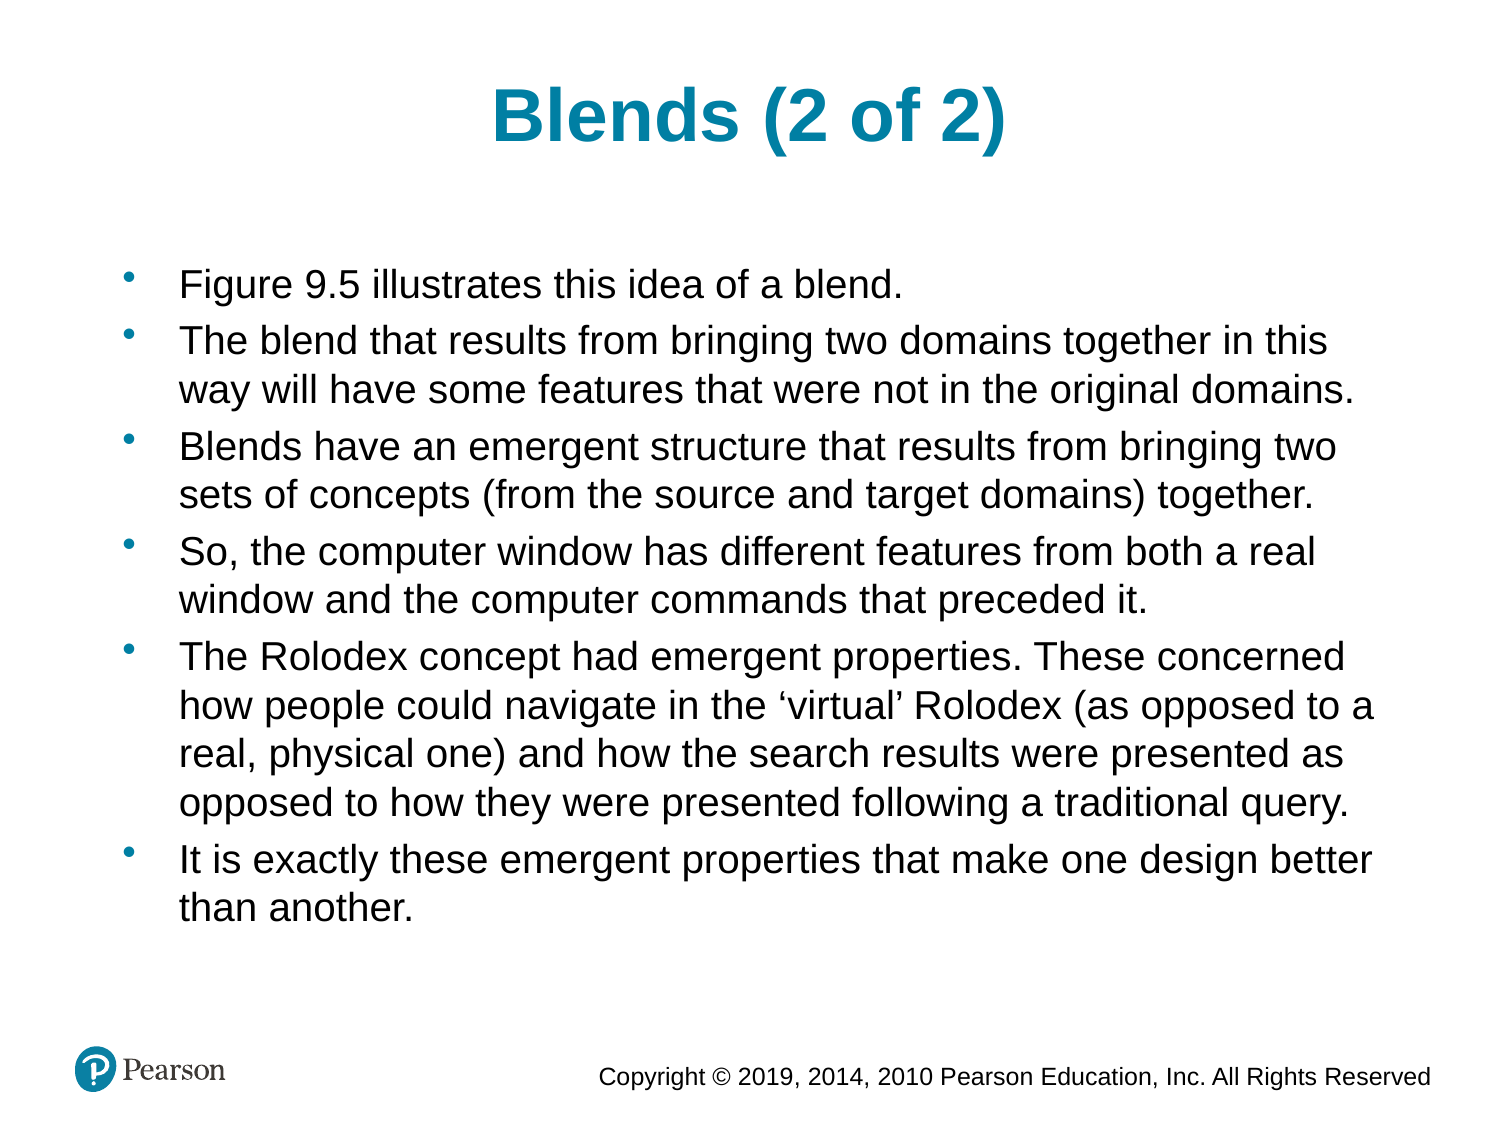

Blends (2 of 2)
Figure 9.5 illustrates this idea of a blend.
The blend that results from bringing two domains together in this way will have some features that were not in the original domains.
Blends have an emergent structure that results from bringing two sets of concepts (from the source and target domains) together.
So, the computer window has different features from both a real window and the computer commands that preceded it.
The Rolodex concept had emergent properties. These concerned how people could navigate in the ‘virtual’ Rolodex (as opposed to a real, physical one) and how the search results were presented as opposed to how they were presented following a traditional query.
It is exactly these emergent properties that make one design better than another.